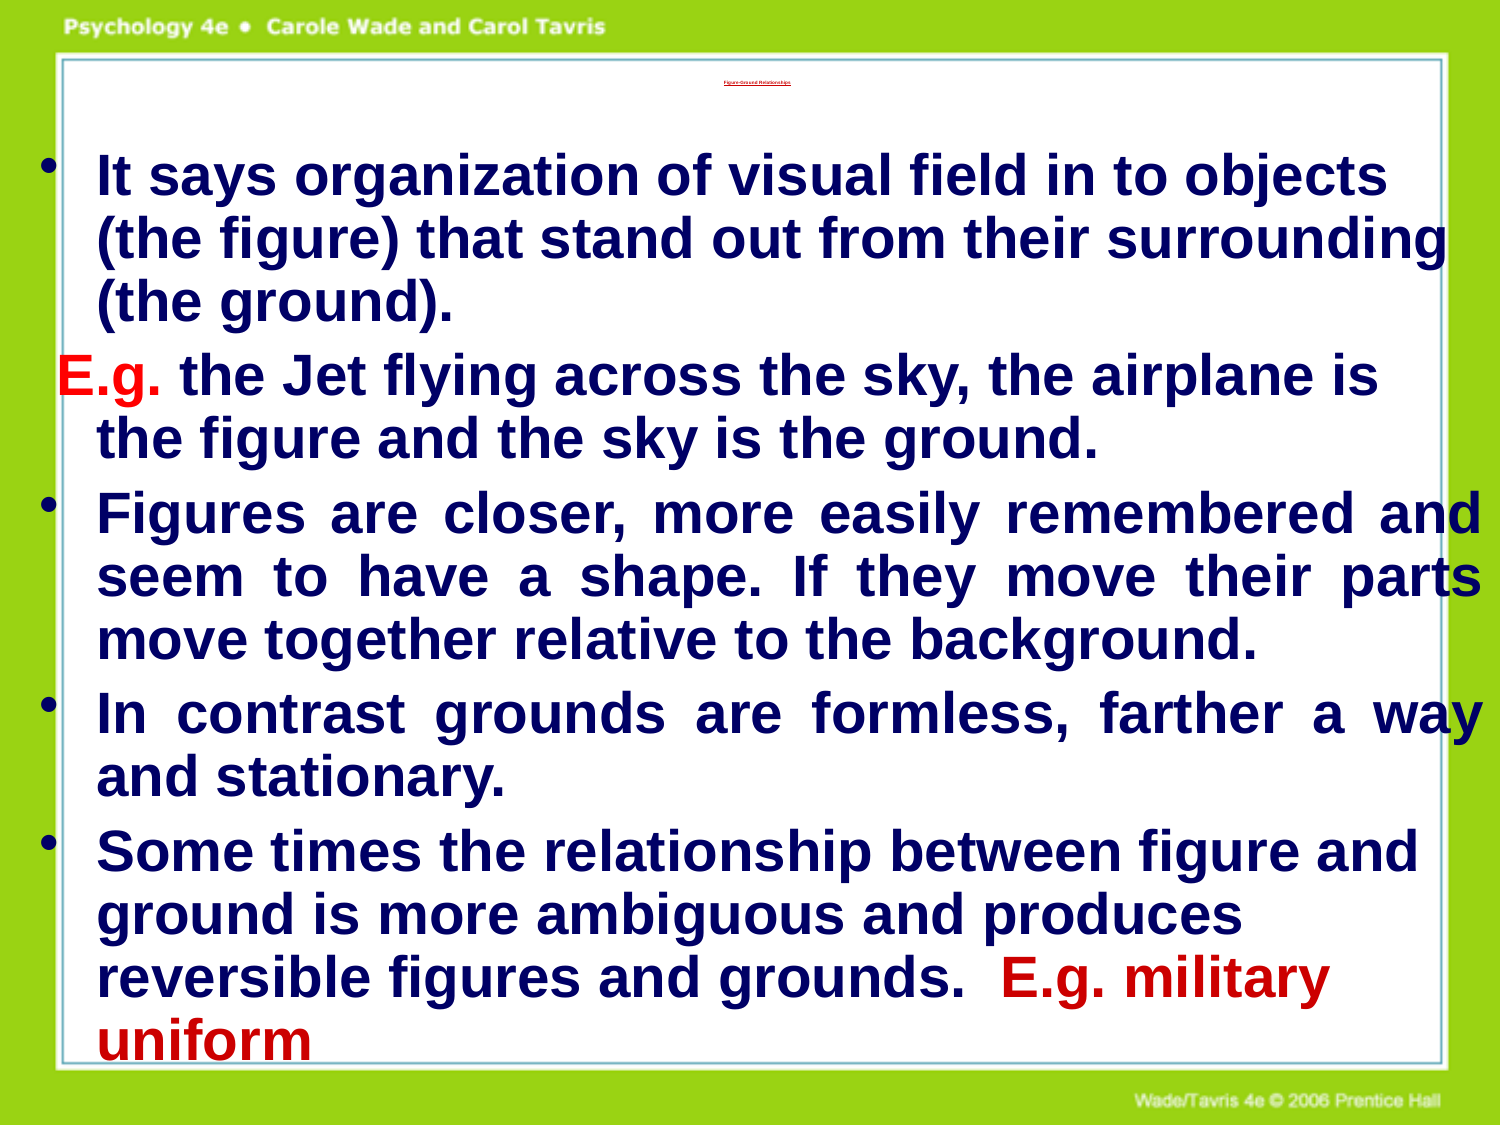

# 1.      Figure-Ground Relationships
It says organization of visual field in to objects (the figure) that stand out from their surrounding (the ground).
 E.g. the Jet flying across the sky, the airplane is the figure and the sky is the ground.
Figures are closer, more easily remembered and seem to have a shape. If they move their parts move together relative to the background.
In contrast grounds are formless, farther a way and stationary.
Some times the relationship between figure and ground is more ambiguous and produces reversible figures and grounds.  E.g. military uniform